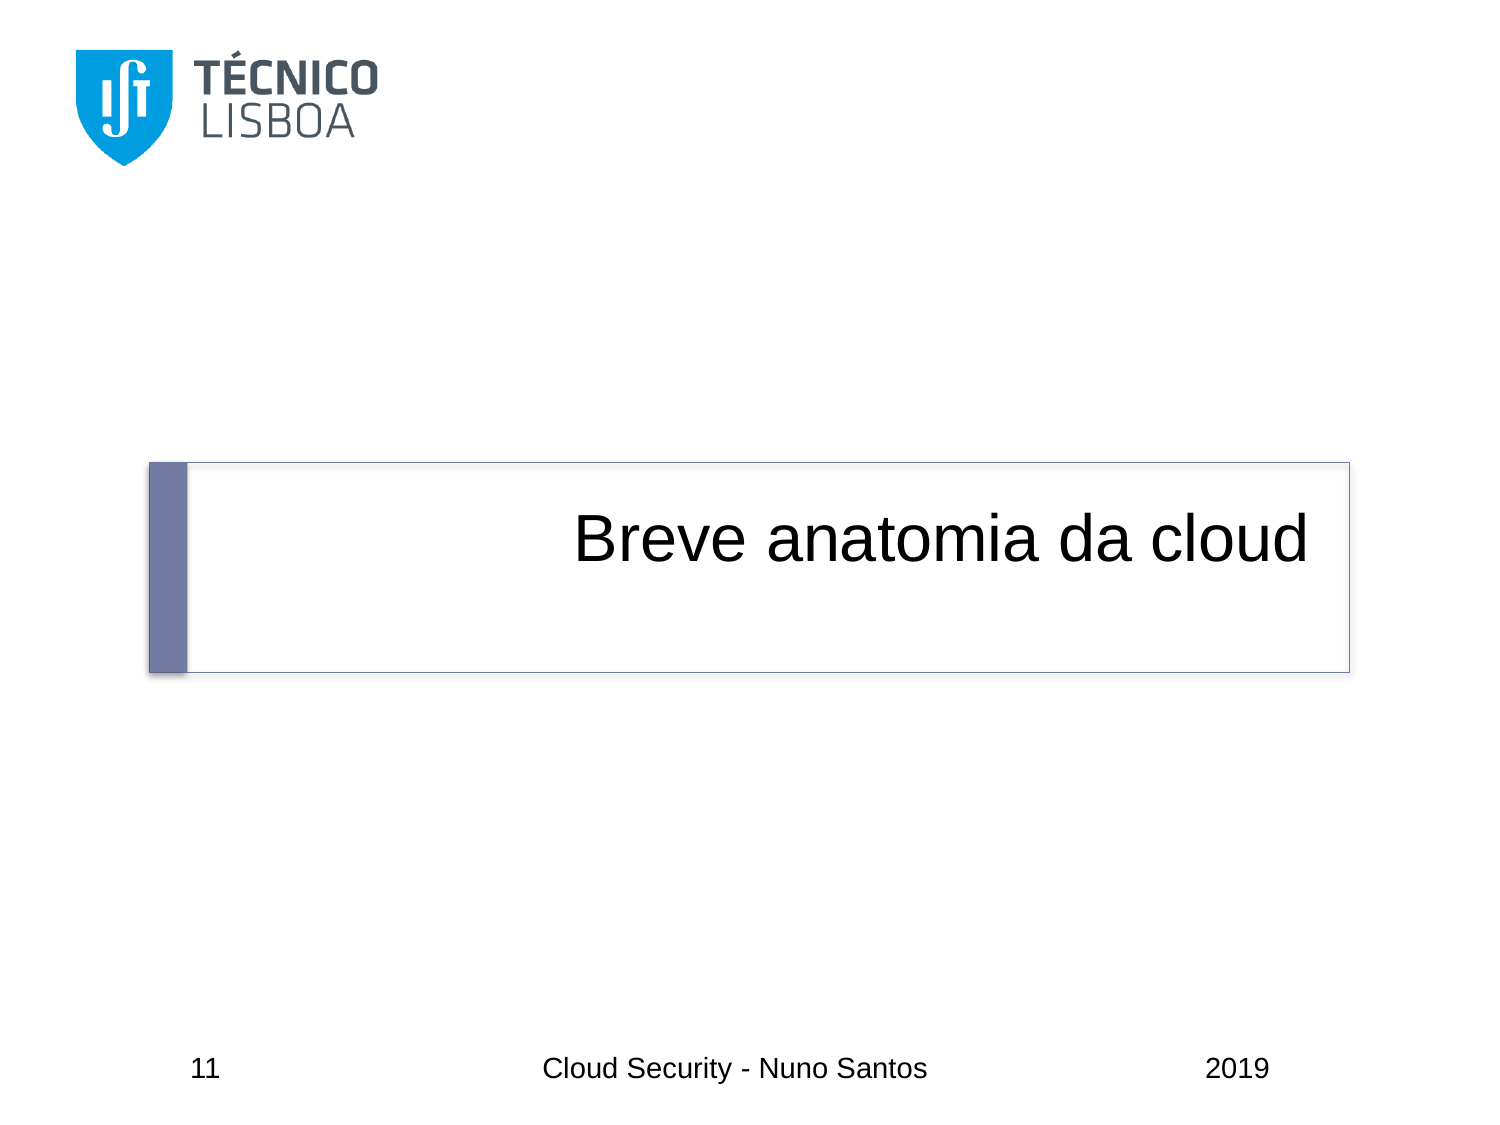

# Breve anatomia da cloud
11
Cloud Security - Nuno Santos
2019